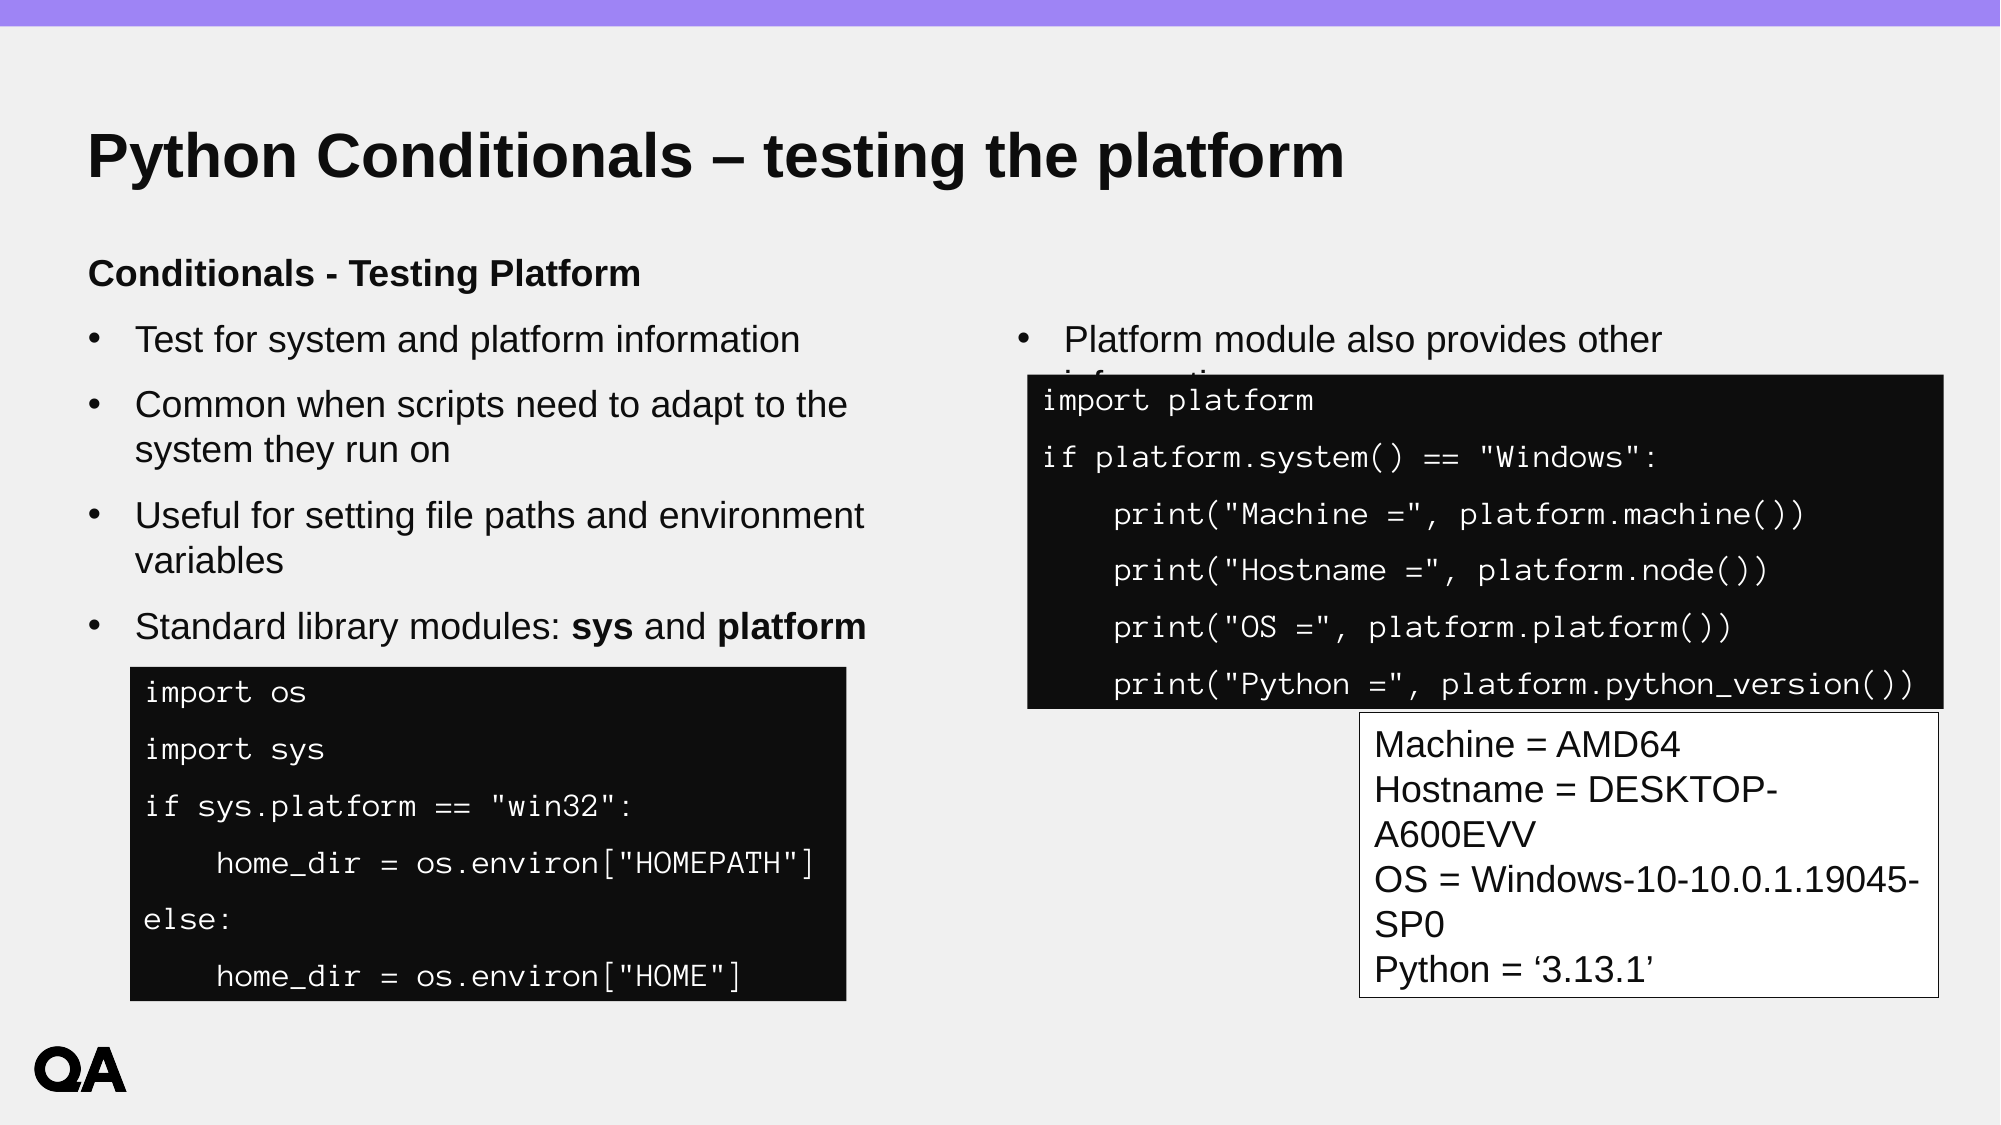

# Python Conditionals – testing the platform
Conditionals - Testing Platform
Test for system and platform information
Common when scripts need to adapt to the system they run on
Useful for setting file paths and environment variables
Standard library modules: sys and platform
Platform module also provides other information.
import platform
if platform.system() == "Windows":
    print("Machine =", platform.machine())
    print("Hostname =", platform.node())
    print("OS =", platform.platform())
    print("Python =", platform.python_version())
import os
import sys
if sys.platform == "win32":
    home_dir = os.environ["HOMEPATH"]
else:
    home_dir = os.environ["HOME"]
Machine = AMD64
Hostname = DESKTOP-A600EVV
OS = Windows-10-10.0.1.19045-SP0
Python = ‘3.13.1’